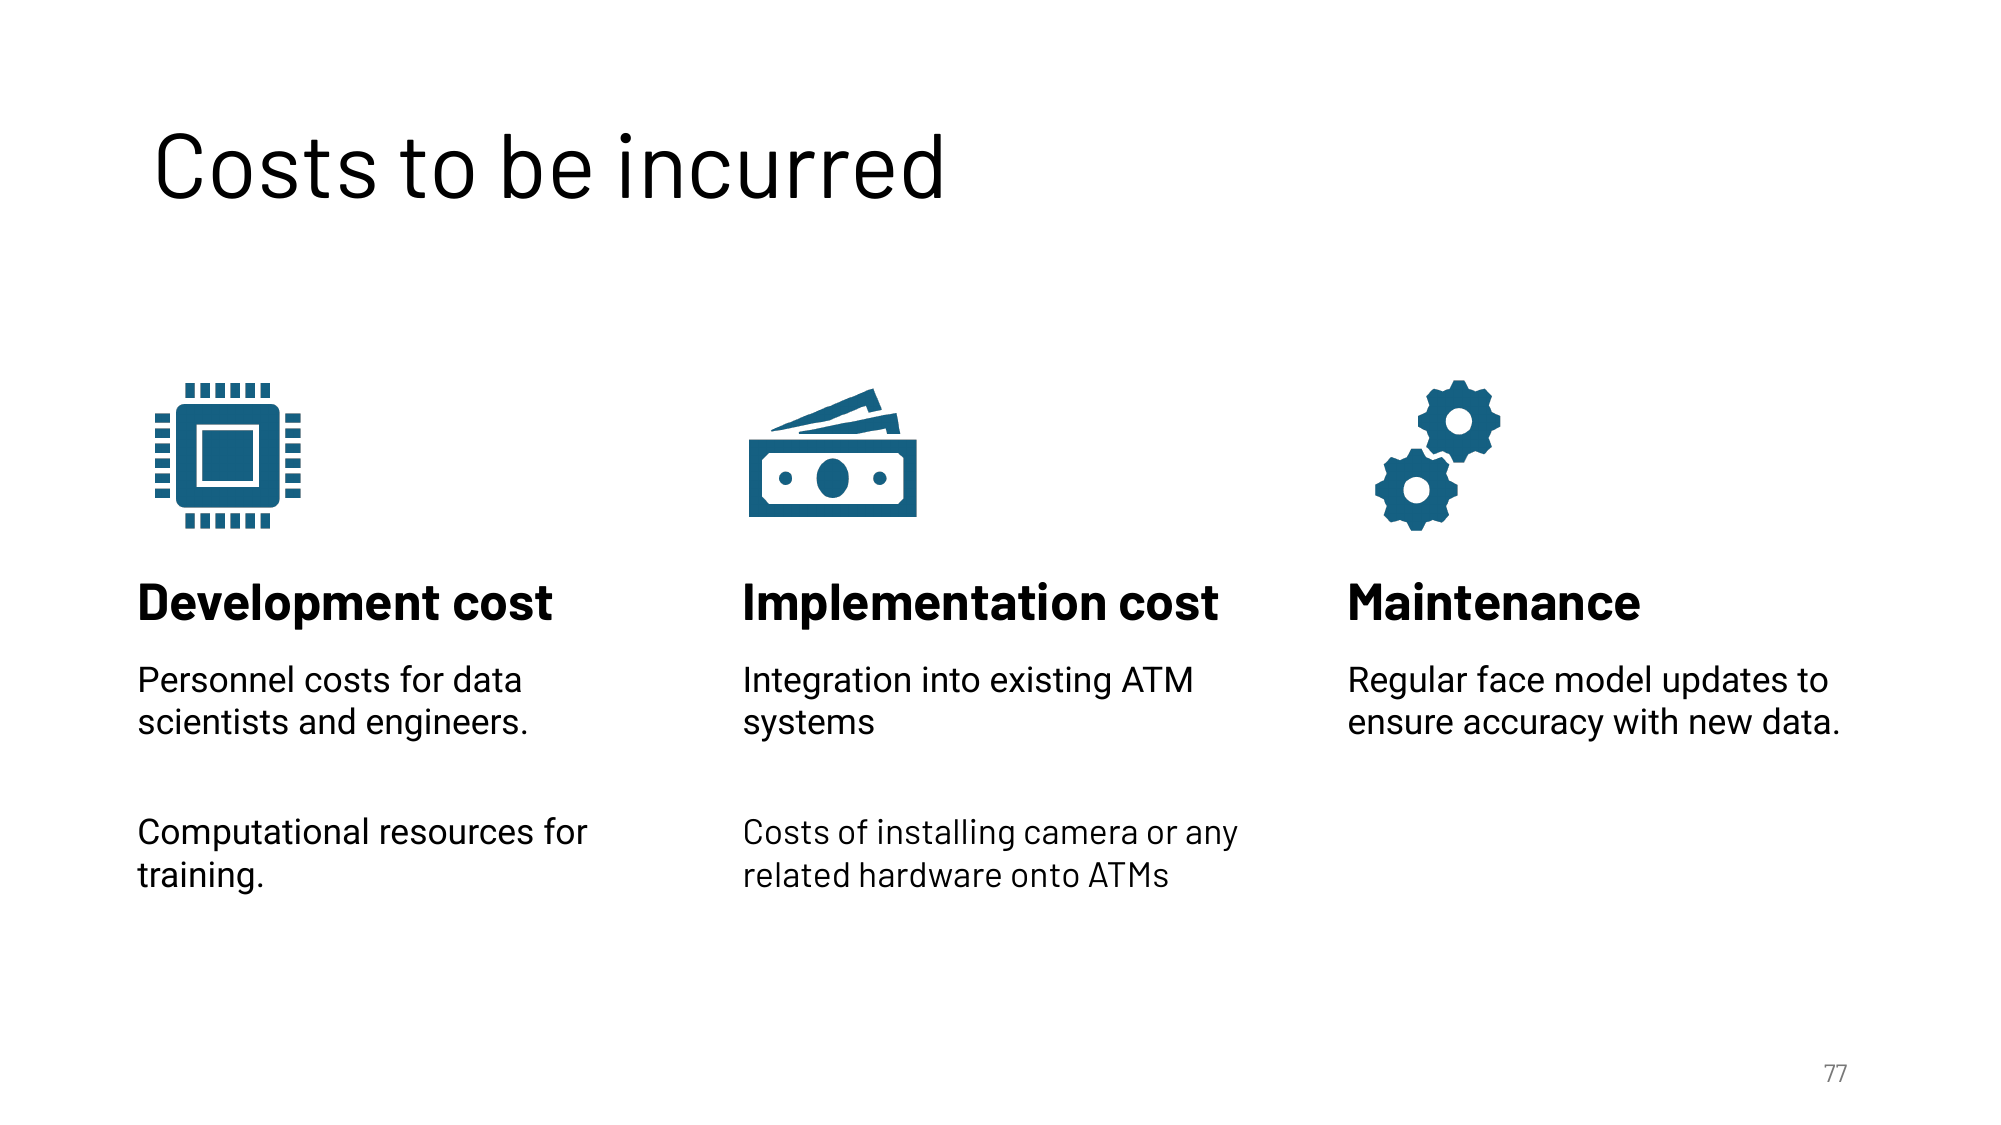

# Costs to be incurred
Development cost
Personnel costs for data scientists and engineers.

Computational resources for training.
Implementation cost
Integration into existing ATM systems

Costs of installing camera or any related hardware onto ATMs
Maintenance
Regular face model updates to ensure accuracy with new data.
77